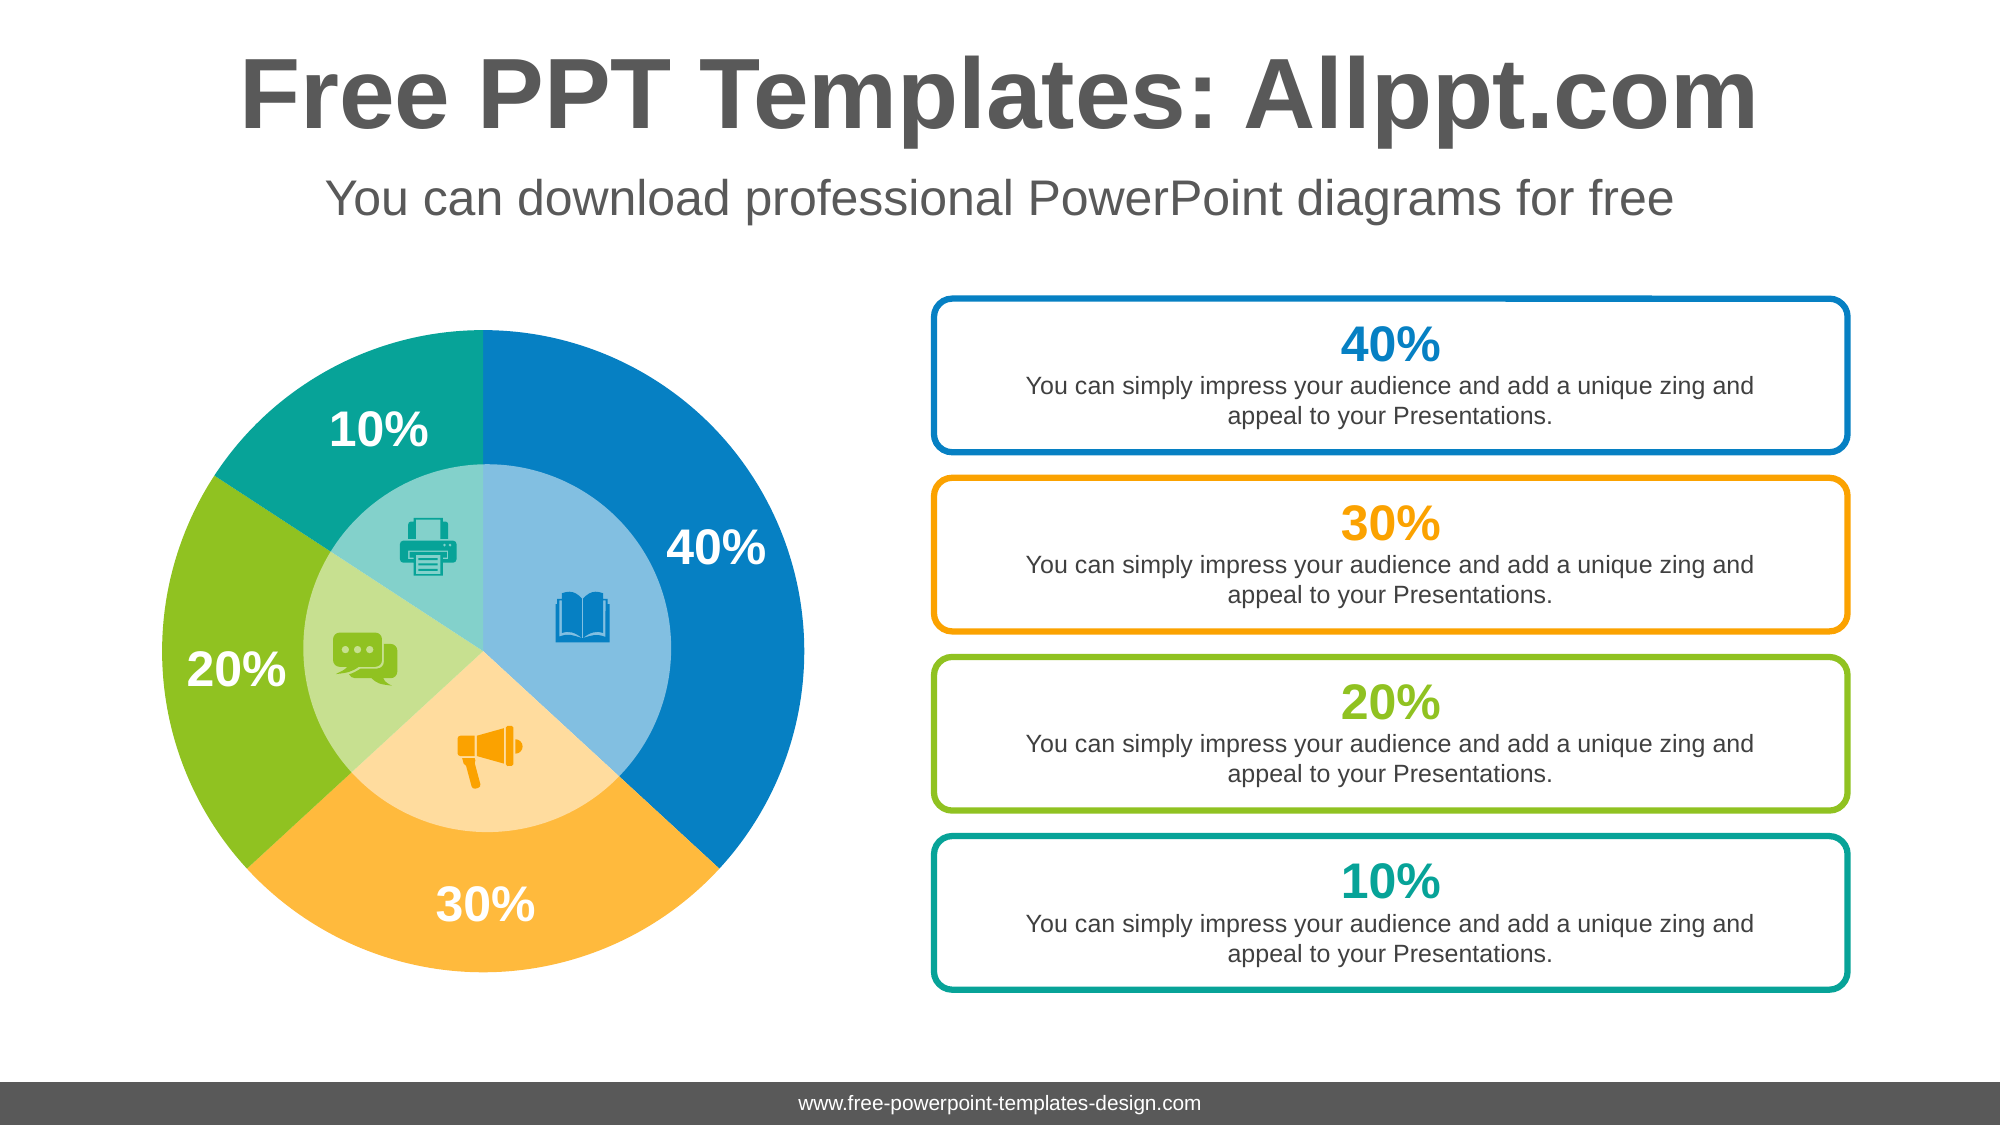

# Free PPT Templates: Allppt.com
You can download professional PowerPoint diagrams for free

### Chart

| Category | Sales |
|---|---|
| 1st Qtr | 35.0 |
| 2nd Qtr | 25.0 |
| 3rd Qtr | 20.0 |
| 4th Qtr | 15.0 |
40%
You can simply impress your audience and add a unique zing and appeal to your Presentations.
10%

30%
40%

You can simply impress your audience and add a unique zing and appeal to your Presentations.

20%

20%
You can simply impress your audience and add a unique zing and appeal to your Presentations.

10%
30%
You can simply impress your audience and add a unique zing and appeal to your Presentations.
www.free-powerpoint-templates-design.com